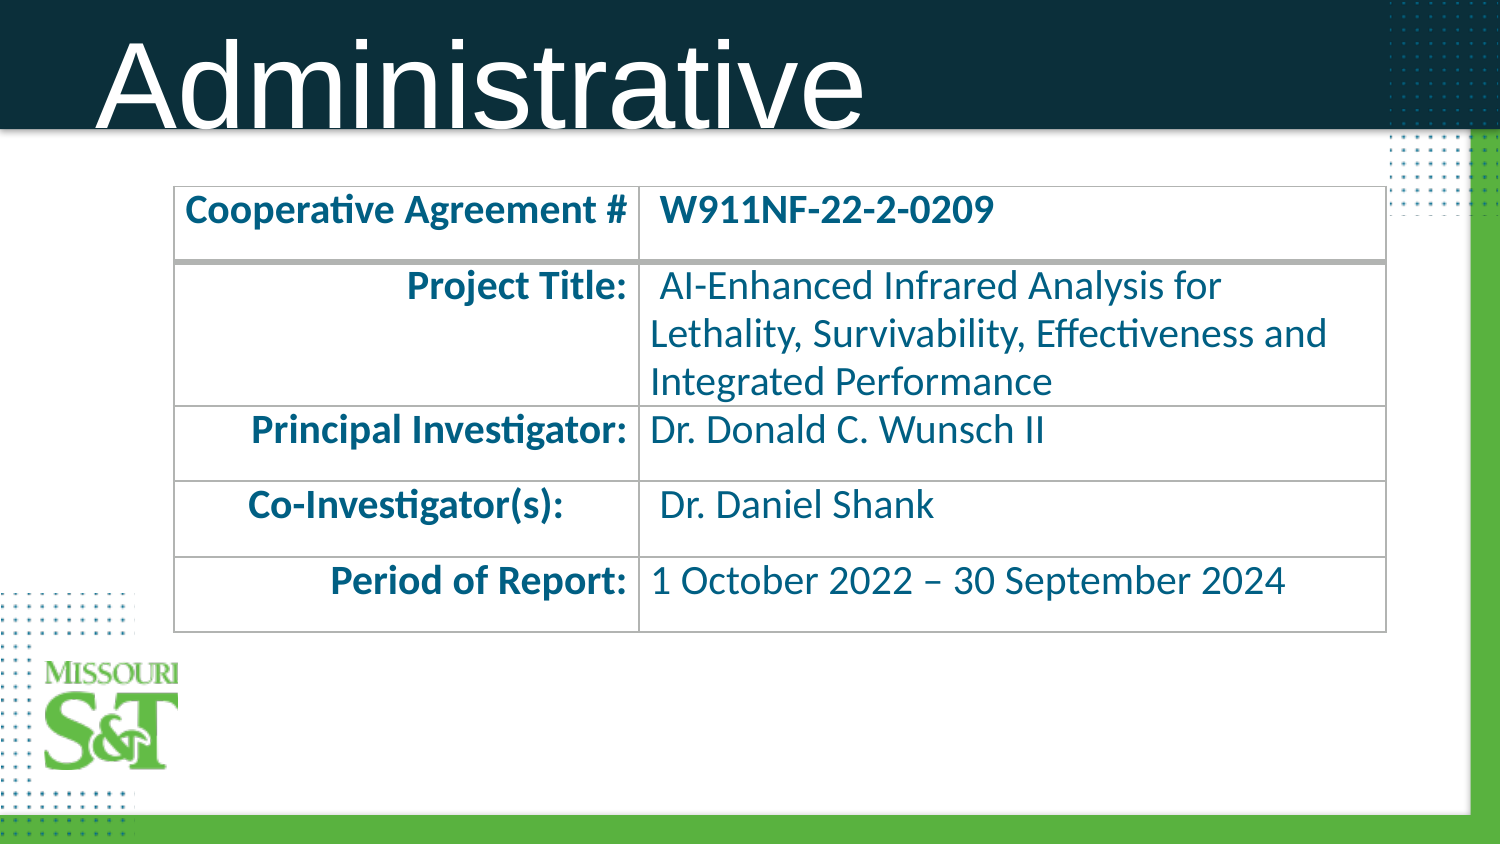

Administrative
| Cooperative Agreement # | W911NF-22-2-0209 |
| --- | --- |
| Project Title: | AI-Enhanced Infrared Analysis for Lethality, Survivability, Effectiveness and Integrated Performance |
| Principal Investigator: | Dr. Donald C. Wunsch II |
| Co-Investigator(s): | Dr. Daniel Shank |
| Period of Report: | 1 October 2022 – 30 September 2024 |